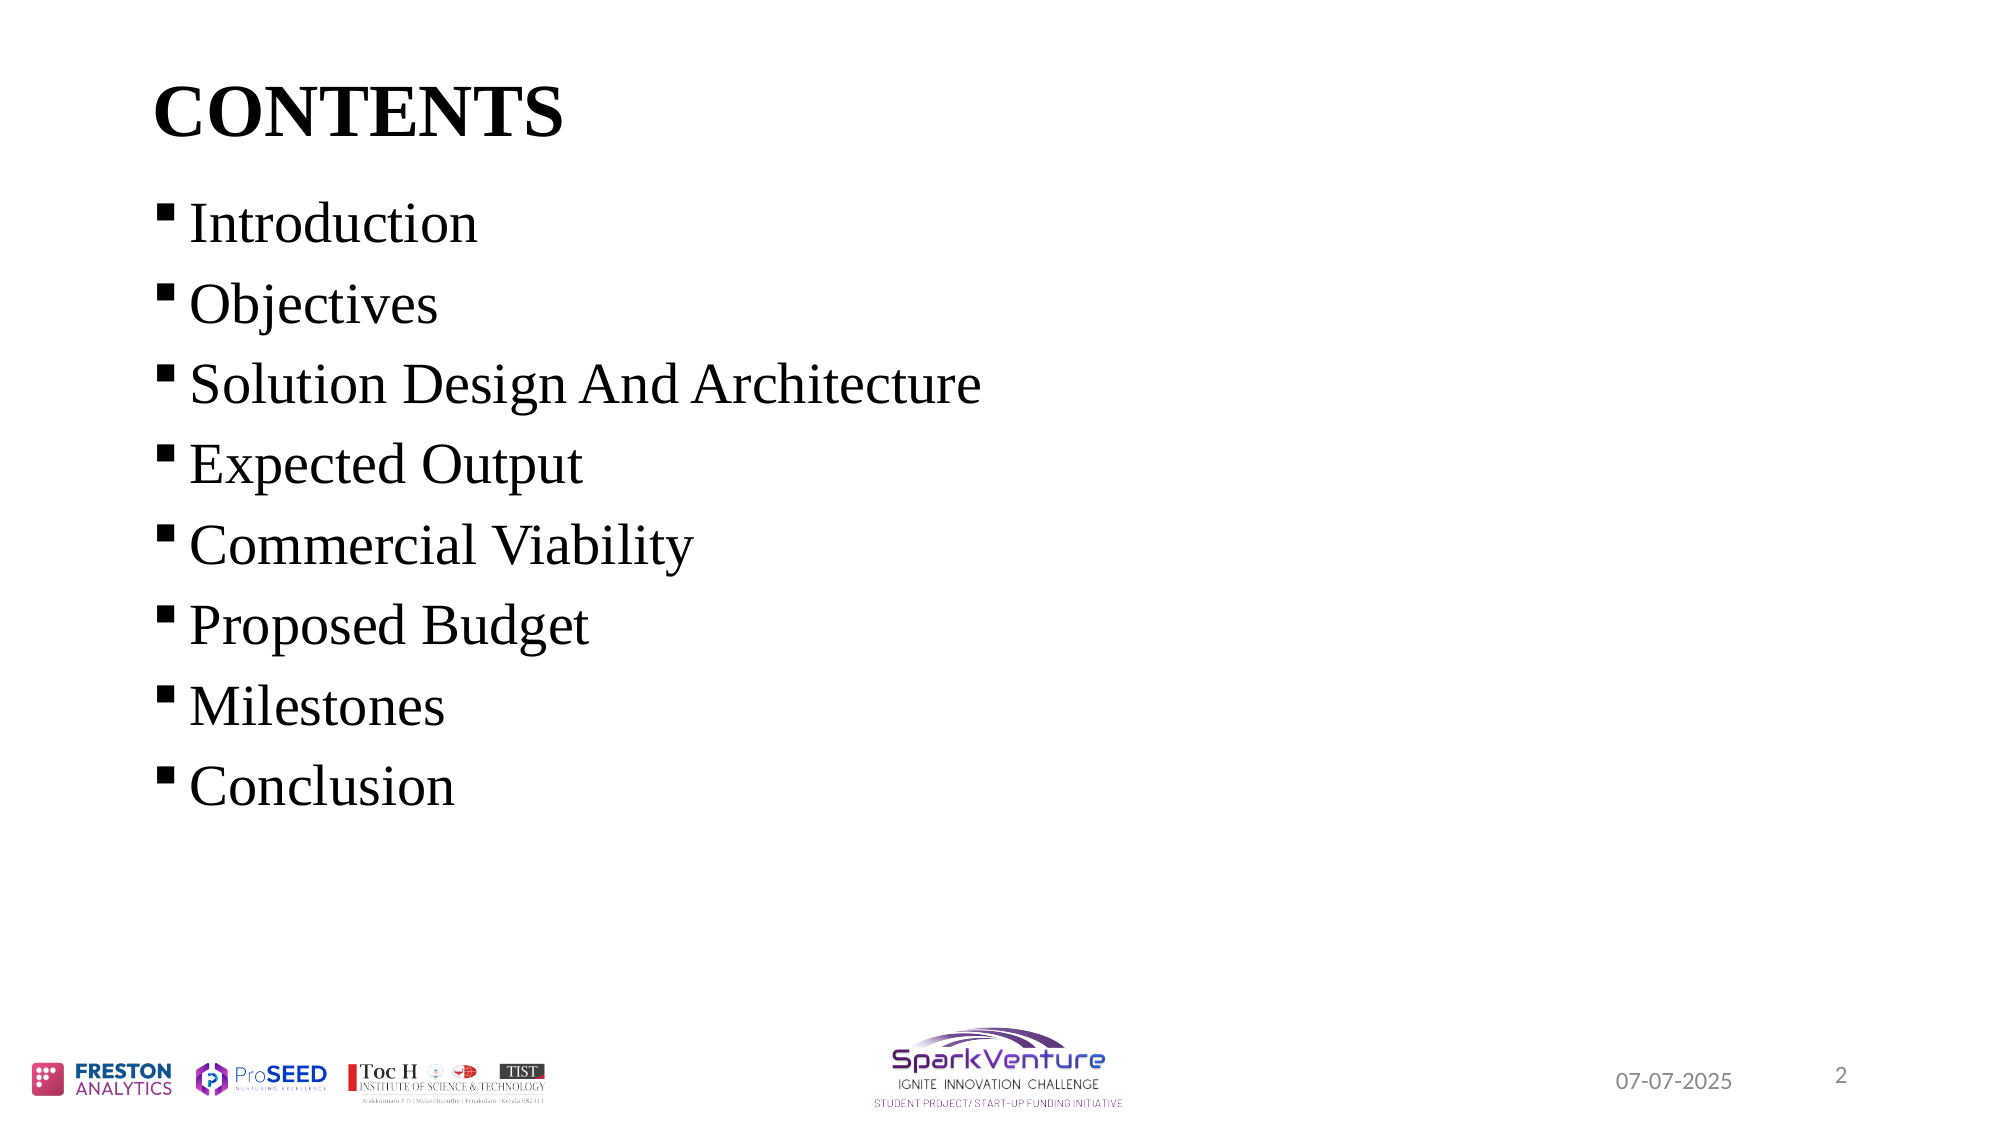

# CONTENTS
Introduction
Objectives
Solution Design And Architecture
Expected Output
Commercial Viability
Proposed Budget
Milestones
Conclusion
07-07-2025
2